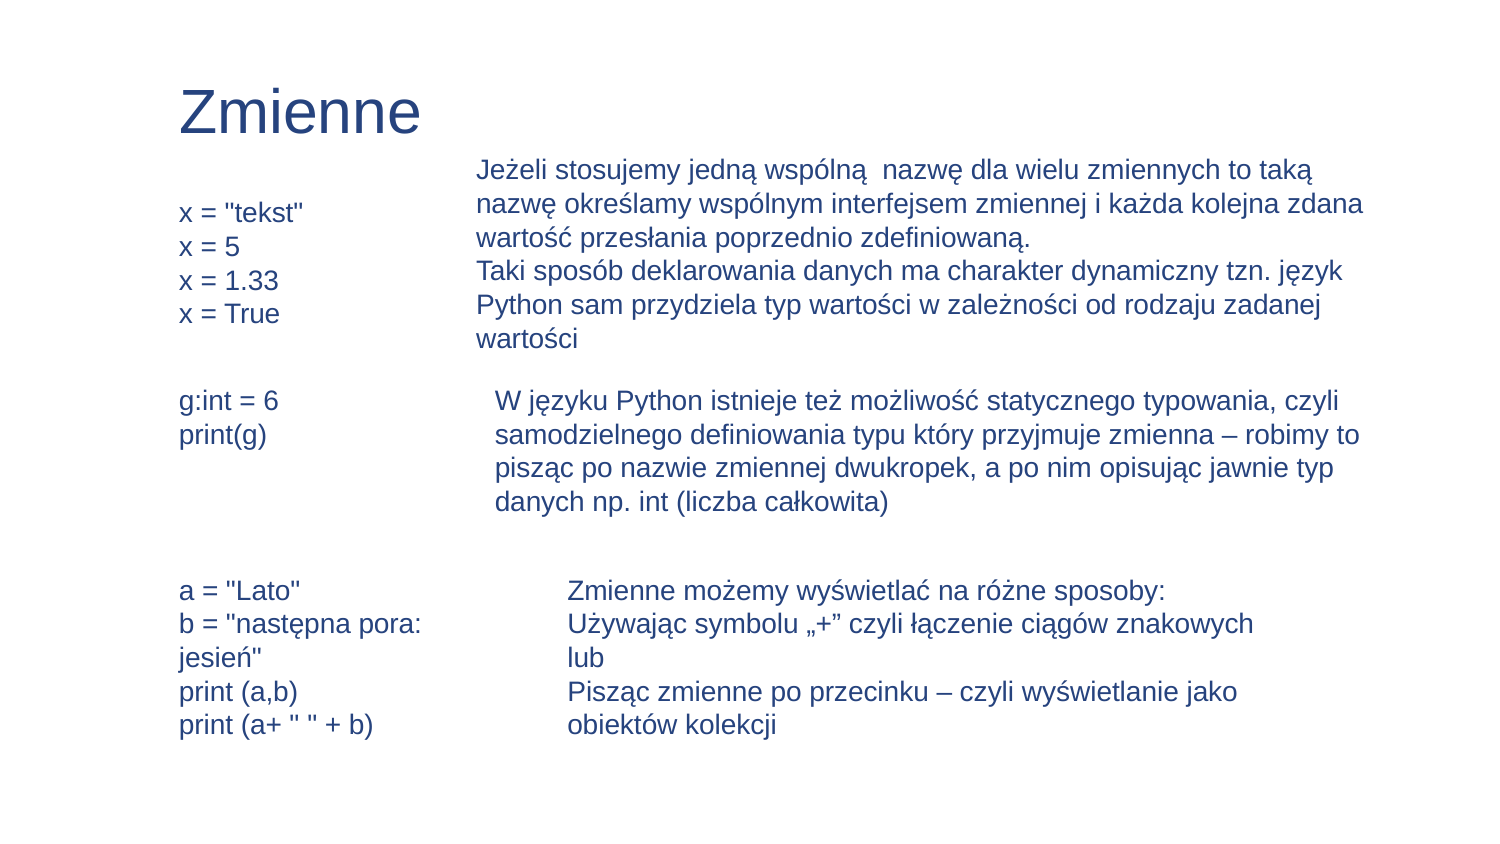

Zmienne
Jeżeli stosujemy jedną wspólną  nazwę dla wielu zmiennych to taką nazwę określamy wspólnym interfejsem zmiennej i każda kolejna zdana wartość przesłania poprzednio zdefiniowaną.
Taki sposób deklarowania danych ma charakter dynamiczny tzn. język Python sam przydziela typ wartości w zależności od rodzaju zadanej wartości
x = "tekst"
x = 5
x = 1.33
x = True
g:int = 6
print(g)
W języku Python istnieje też możliwość statycznego typowania, czyli samodzielnego definiowania typu który przyjmuje zmienna – robimy to pisząc po nazwie zmiennej dwukropek, a po nim opisując jawnie typ danych np. int (liczba całkowita)
a = "Lato"
b = "następna pora: jesień"
print (a,b)
print (a+ " " + b)
Zmienne możemy wyświetlać na różne sposoby:
Używając symbolu „+” czyli łączenie ciągów znakowych lub
Pisząc zmienne po przecinku – czyli wyświetlanie jako obiektów kolekcji